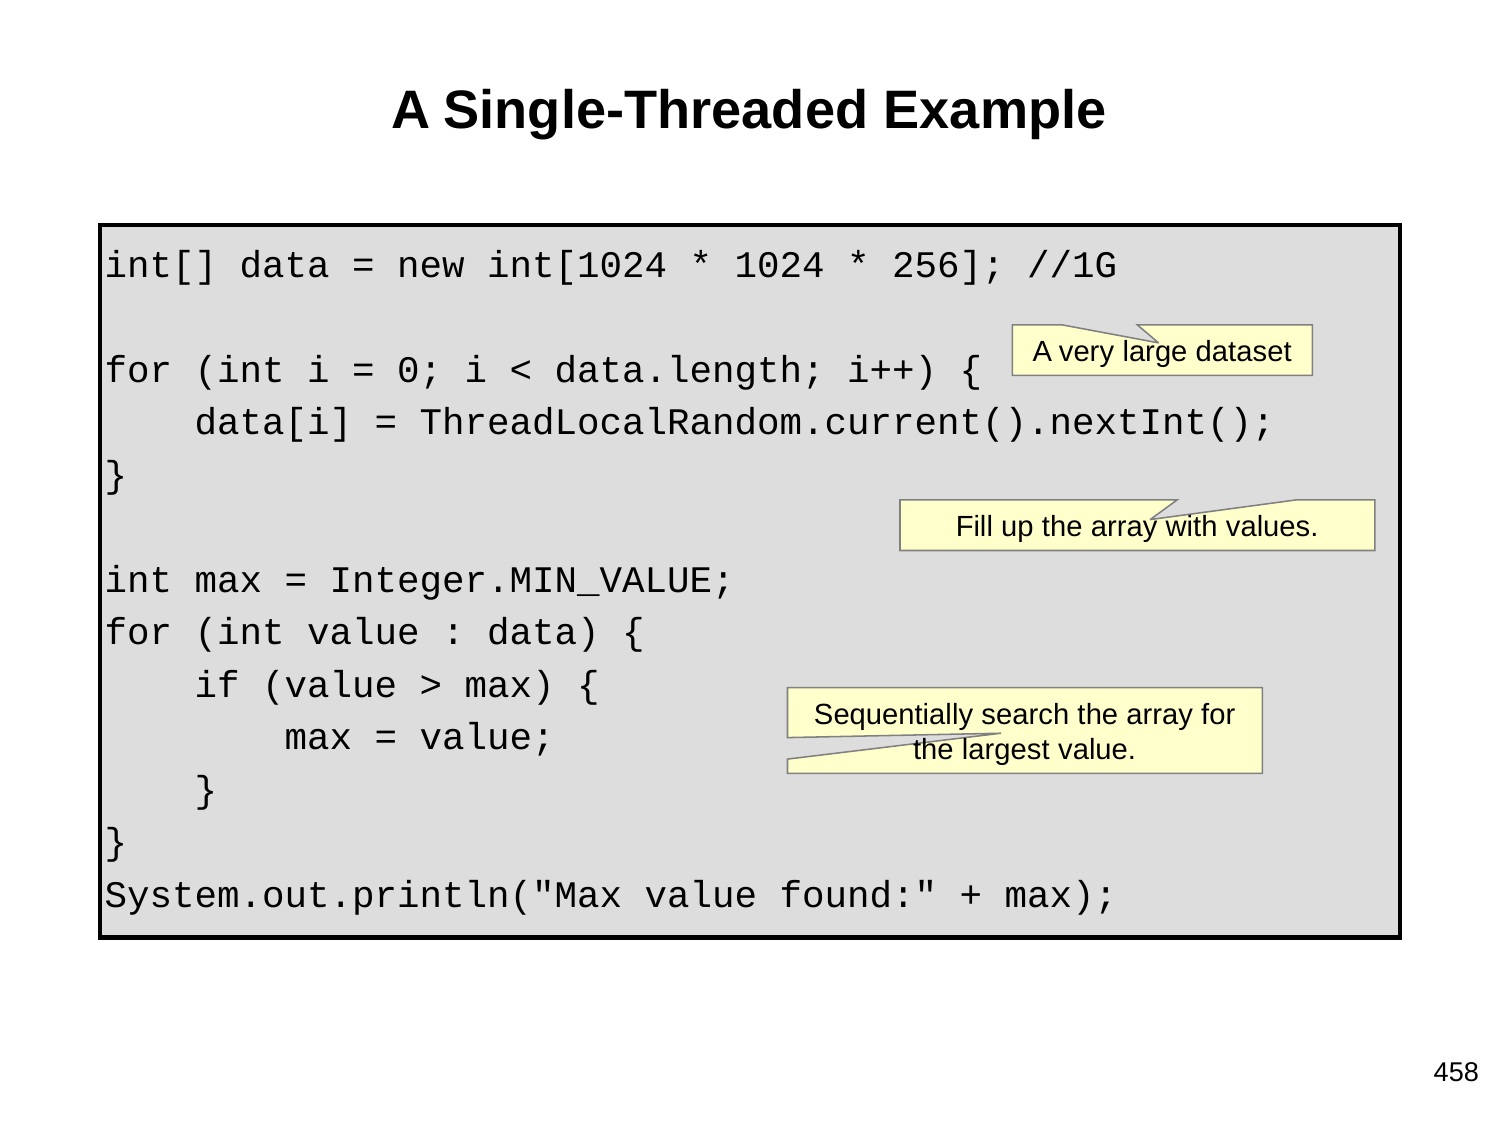

# A Single-Threaded Example

int[] data = new int[1024 * 1024 * 256]; //1G

for (int i = 0; i < data.length; i++) {
    data[i] = ThreadLocalRandom.current().nextInt();
}

int max = Integer.MIN_VALUE;
for (int value : data) {
    if (value > max) {
        max = value;
    }
}
System.out.println("Max value found:" + max);
A very large dataset
Fill up the array with values.
Sequentially search the array for the largest value.
458